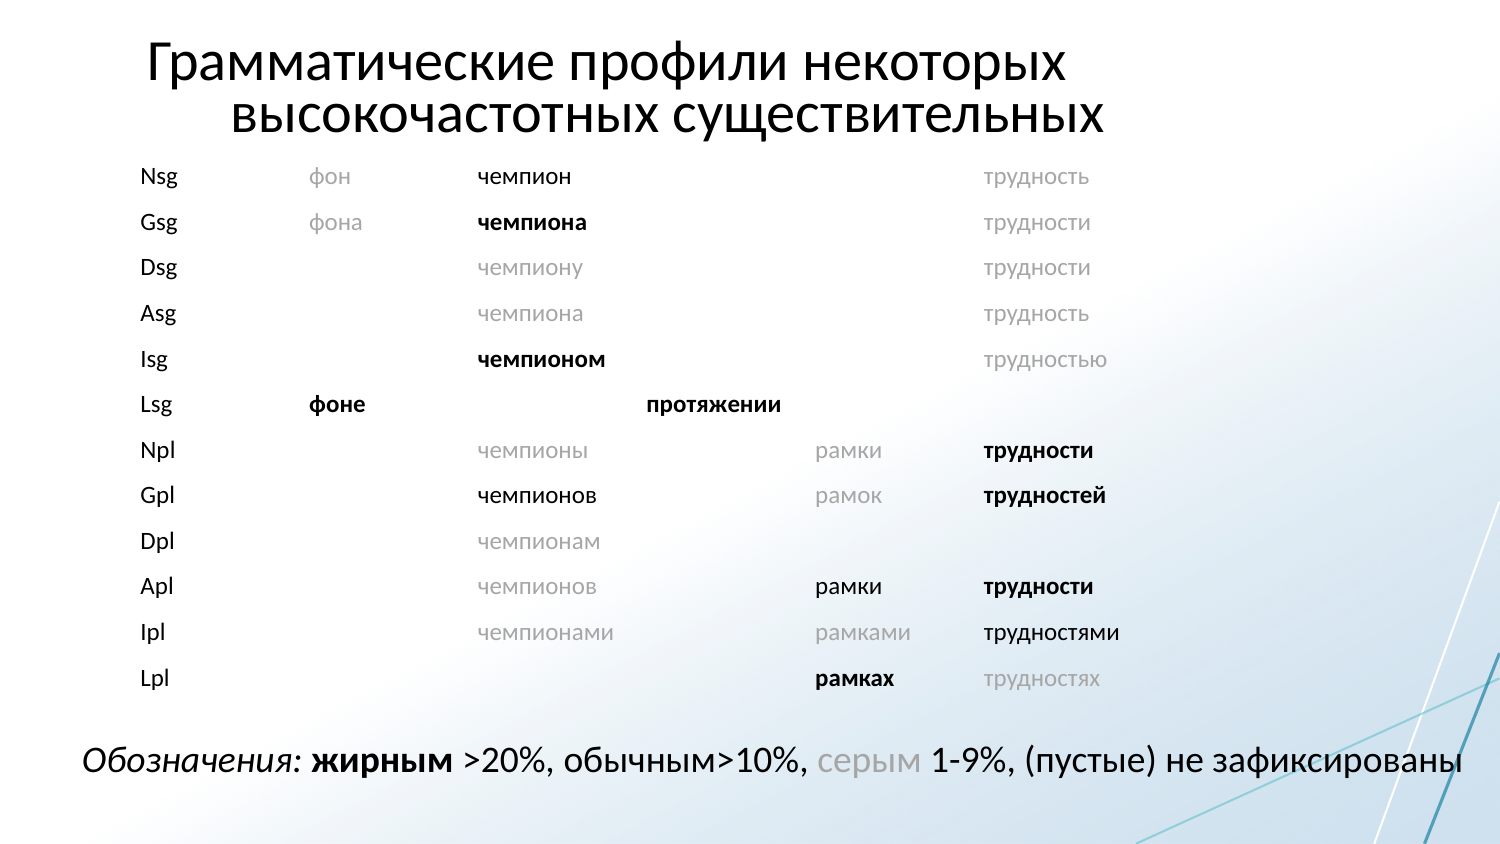

# Грамматические профили некоторых высокочастотных существительных
| Nsg | фон | чемпион |  |  | трудность |
| --- | --- | --- | --- | --- | --- |
| Gsg | фона | чемпиона |  |  | трудности |
| Dsg |  | чемпиону |  |  | трудности |
| Asg |  | чемпионa |  |  | трудность |
| Isg |  | чемпионом |  |  | трудностью |
| Lsg | фоне |  | протяжении |  |  |
| Npl |  | чемпионы |  | рамки | трудности |
| Gpl |  | чемпионов |  | рамок | трудностей |
| Dpl |  | чемпионам |  |  |  |
| Apl |  | чемпионов |  | рамки | трудности |
| Ipl |  | чемпионами |  | рамками | трудностями |
| Lpl |  |  |  | рамках | трудностях |
Обозначения: жирным >20%, обычным>10%, серым 1-9%, (пустые) не зафиксированы